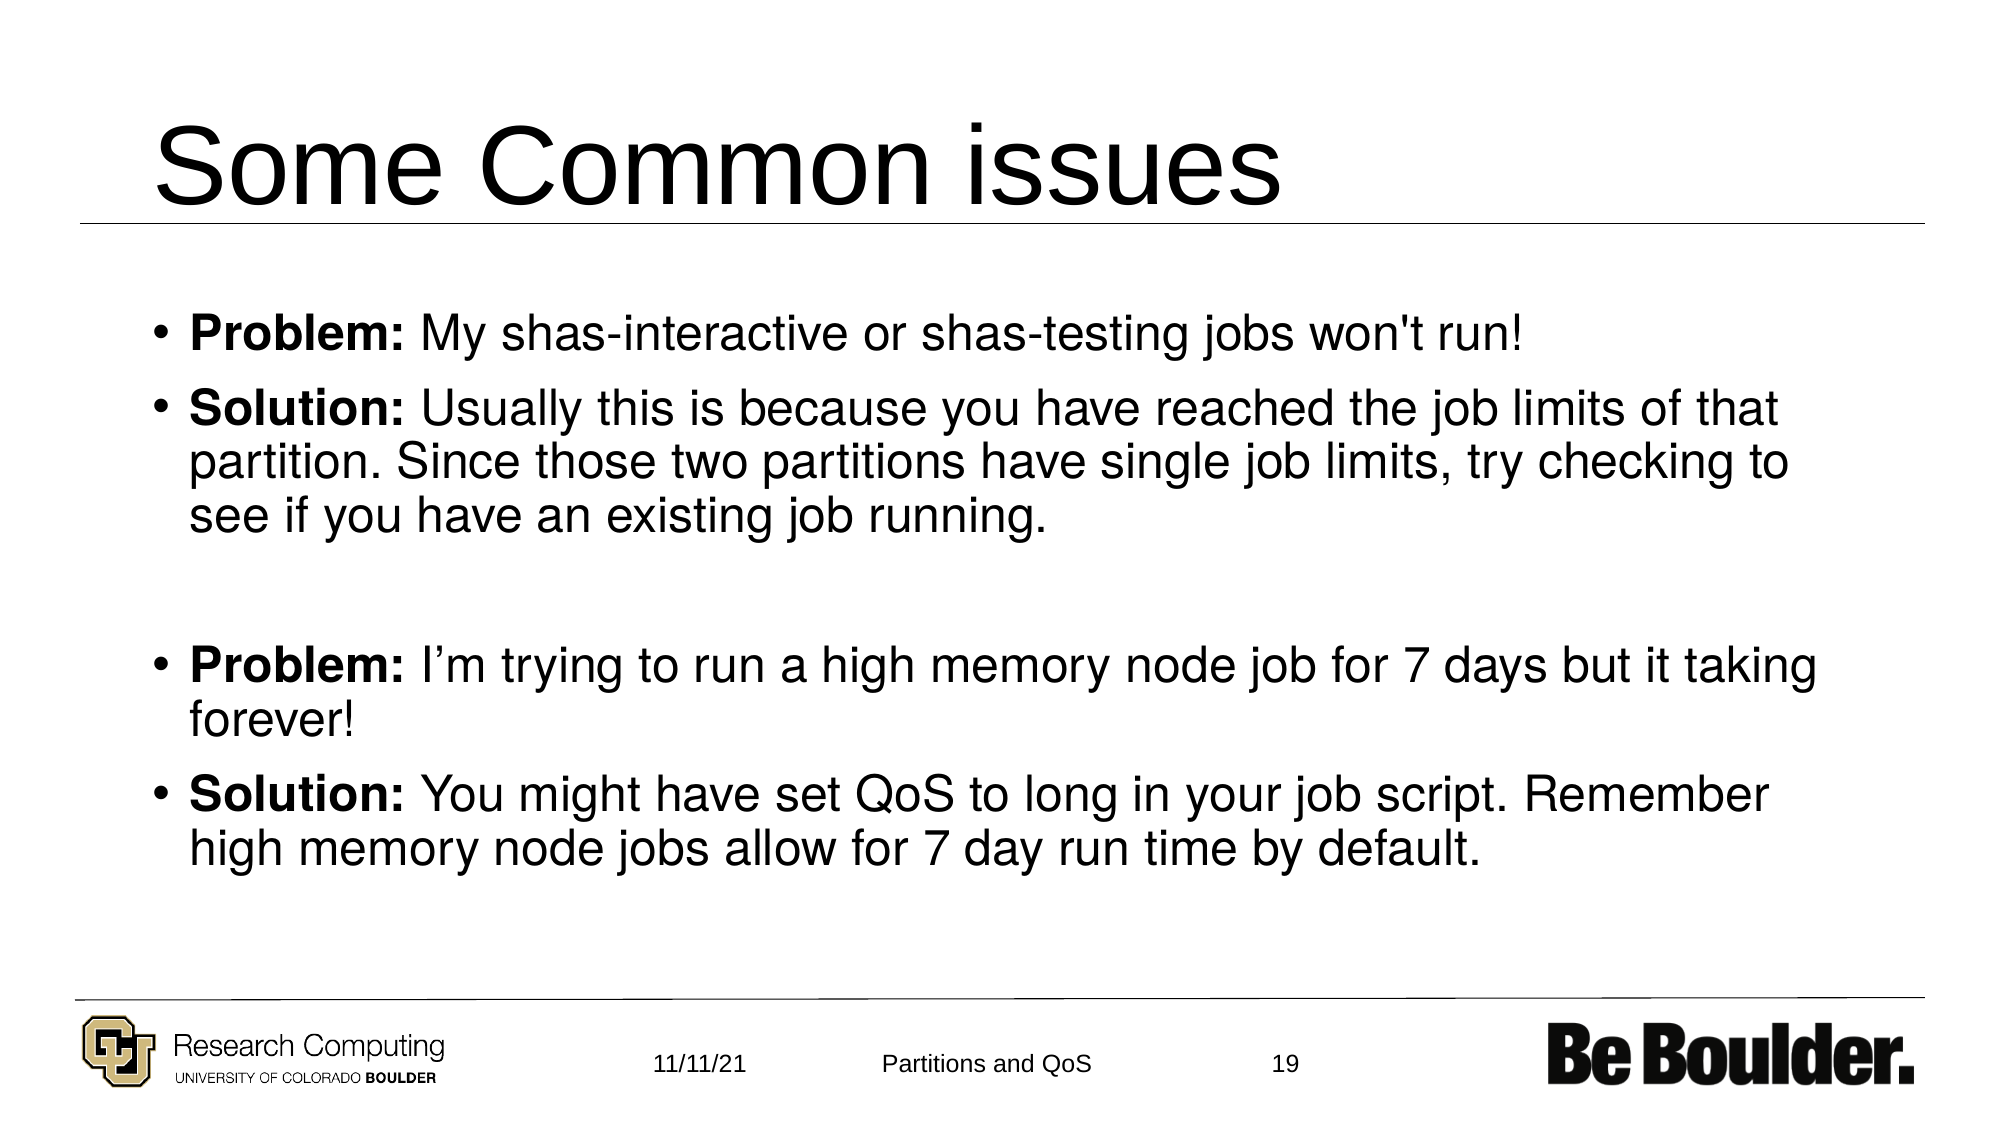

# Some Common issues
Problem: My shas-interactive or shas-testing jobs won't run!
Solution: Usually this is because you have reached the job limits of that partition. Since those two partitions have single job limits, try checking to see if you have an existing job running.

Problem: I’m trying to run a high memory node job for 7 days but it taking forever!
Solution: You might have set QoS to long in your job script. Remember high memory node jobs allow for 7 day run time by default.
11/11/21
19
Partitions and QoS